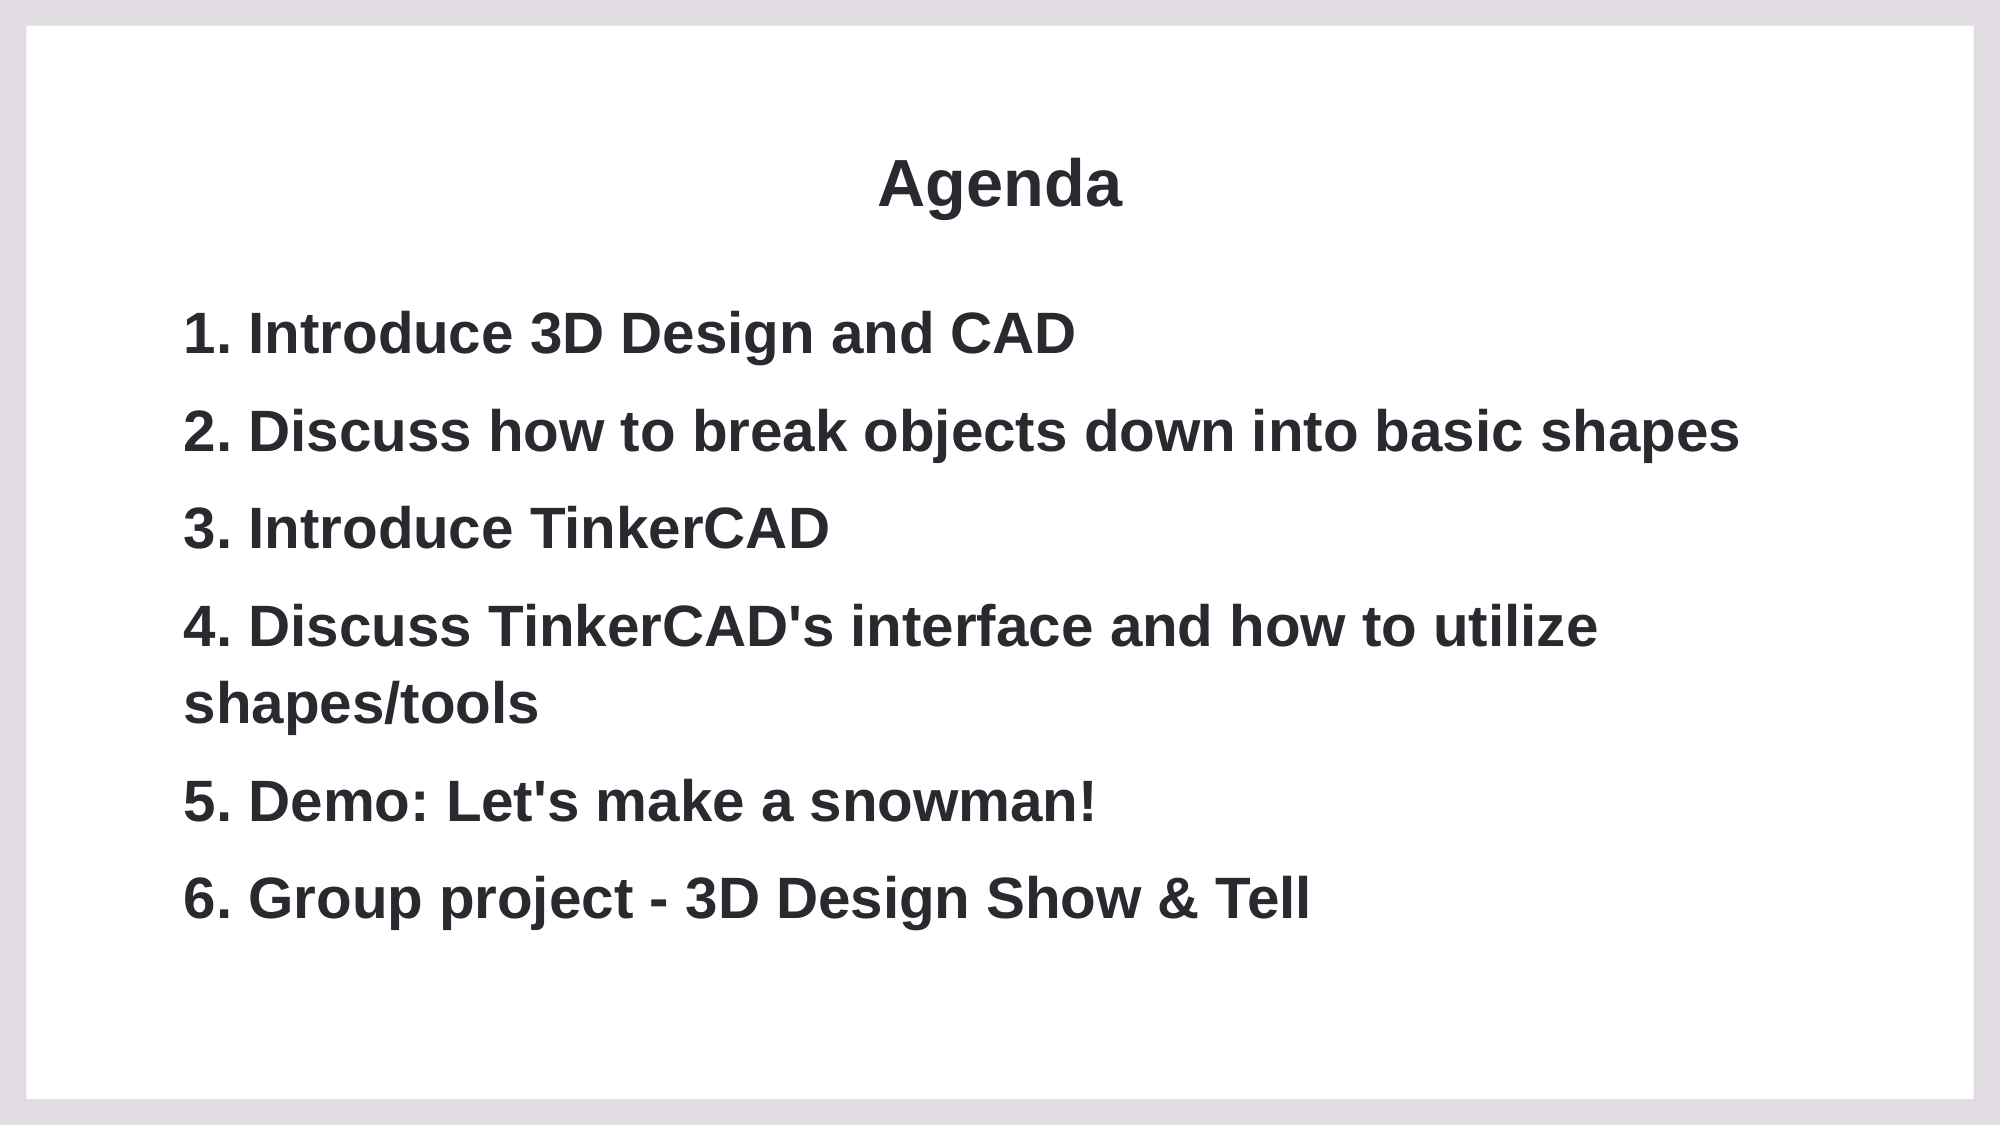

# Agenda
1. Introduce 3D Design and CAD
2. Discuss how to break objects down into basic shapes
3. Introduce TinkerCAD
4. Discuss TinkerCAD's interface and how to utilize shapes/tools
5. Demo: Let's make a snowman!
6. Group project - 3D Design Show & Tell